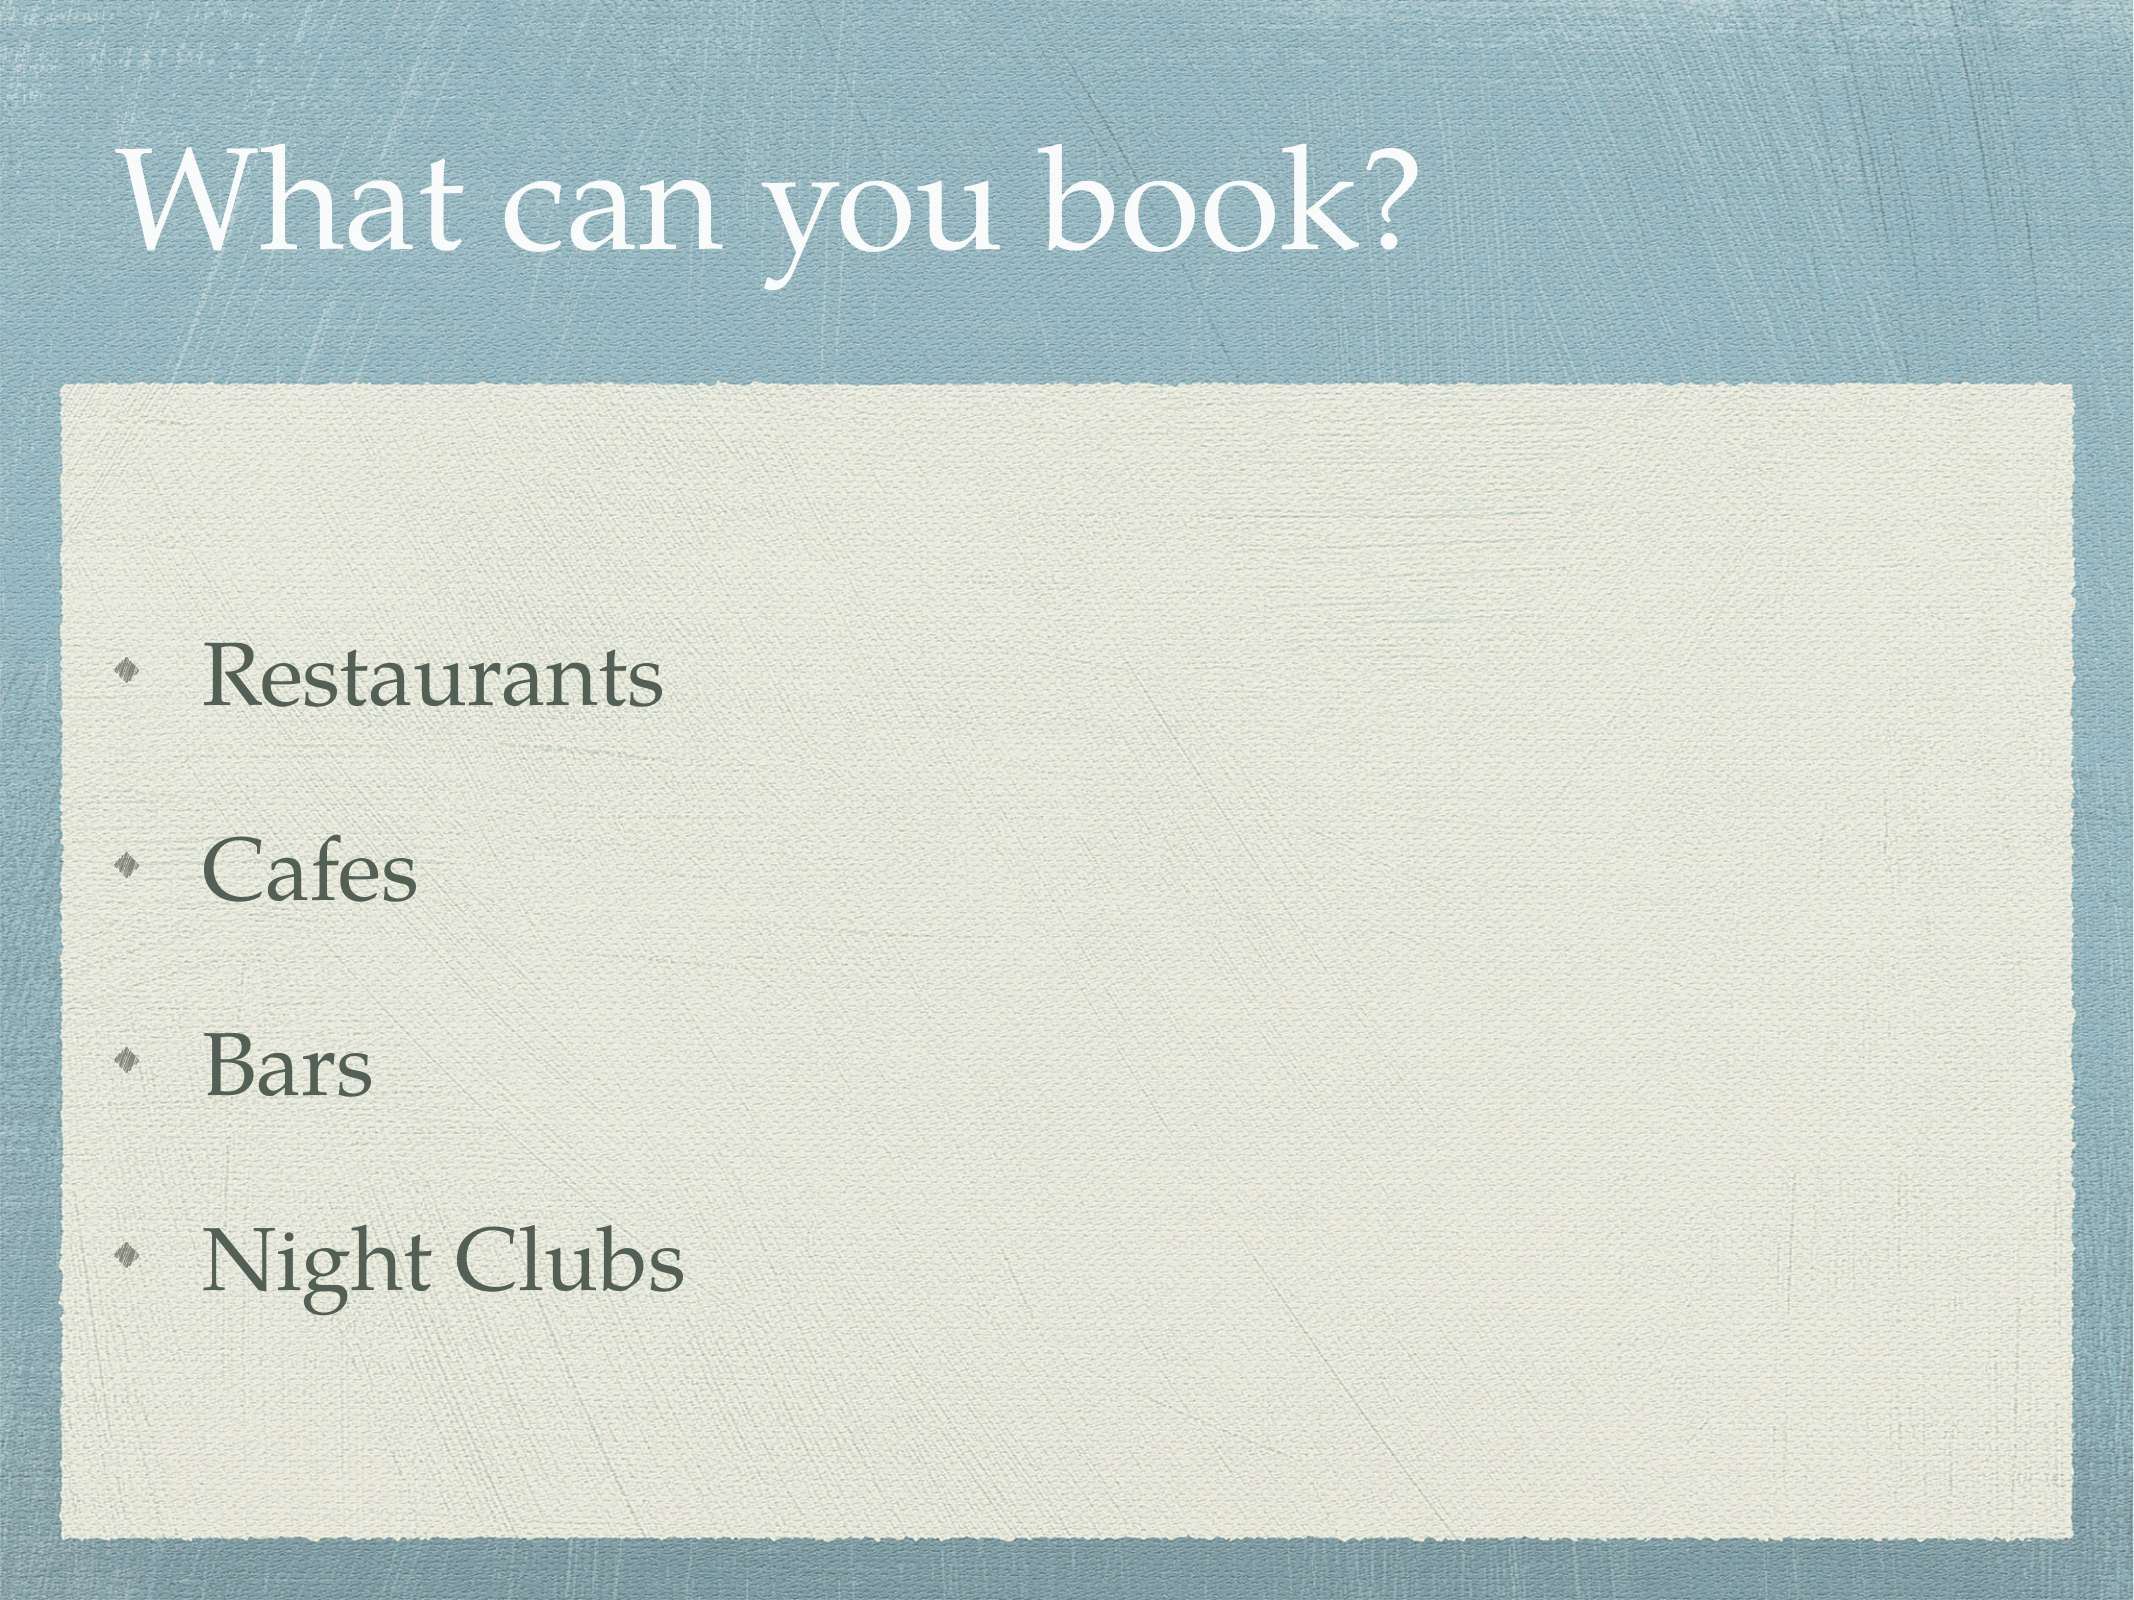

Restaurants
Cafes
Bars
Night Clubs
# What can you book?